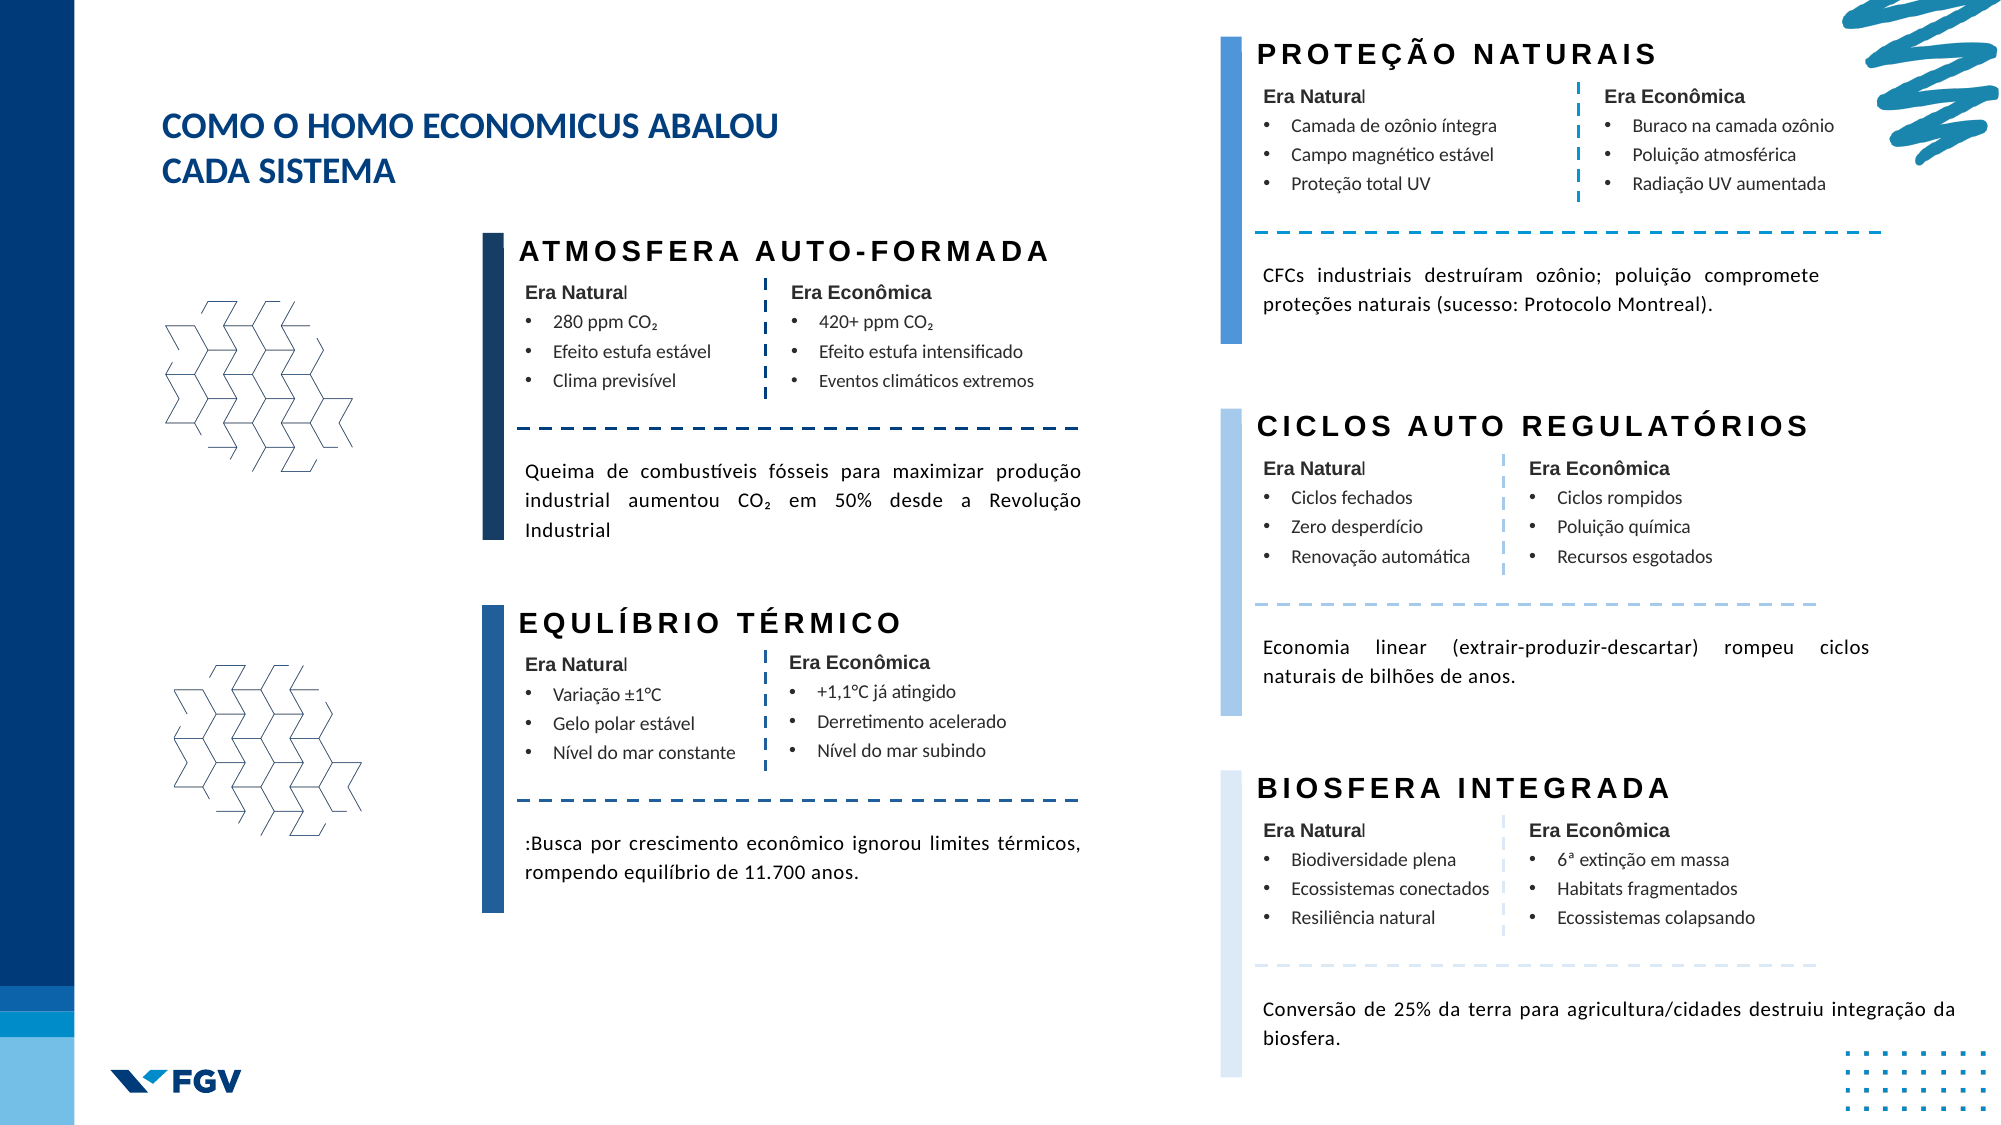

PROTEÇÃO NATURAIS

Era Natural
Camada de ozônio íntegra
Campo magnético estável
Proteção total UV
Era Econômica
Buraco na camada ozônio
Poluição atmosférica
Radiação UV aumentada
COMO O HOMO ECONOMICUS ABALOU
CADA SISTEMA
ATMOSFERA AUTO-FORMADA

CFCs industriais destruíram ozônio; poluição compromete proteções naturais (sucesso: Protocolo Montreal).
Era Natural
280 ppm CO₂
Efeito estufa estável
Clima previsível

Era Econômica
420+ ppm CO₂
Efeito estufa intensificado
Eventos climáticos extremos

CICLOS AUTO REGULATÓRIOS

Era Natural
Ciclos fechados
Zero desperdício
Renovação automática
Era Econômica
Ciclos rompidos
Poluição química
Recursos esgotados
Queima de combustíveis fósseis para maximizar produção industrial aumentou CO₂ em 50% desde a Revolução Industrial
EQULÍBRIO TÉRMICO

Economia linear (extrair-produzir-descartar) rompeu ciclos naturais de bilhões de anos.
Era Econômica
+1,1°C já atingido
Derretimento acelerado
Nível do mar subindo
Era Natural
Variação ±1°C
Gelo polar estável
Nível do mar constante

BIOSFERA INTEGRADA

Era Natural
Biodiversidade plena
Ecossistemas conectados
Resiliência natural
Era Econômica
6ª extinção em massa
Habitats fragmentados
Ecossistemas colapsando
:Busca por crescimento econômico ignorou limites térmicos, rompendo equilíbrio de 11.700 anos.
Conversão de 25% da terra para agricultura/cidades destruiu integração da biosfera.